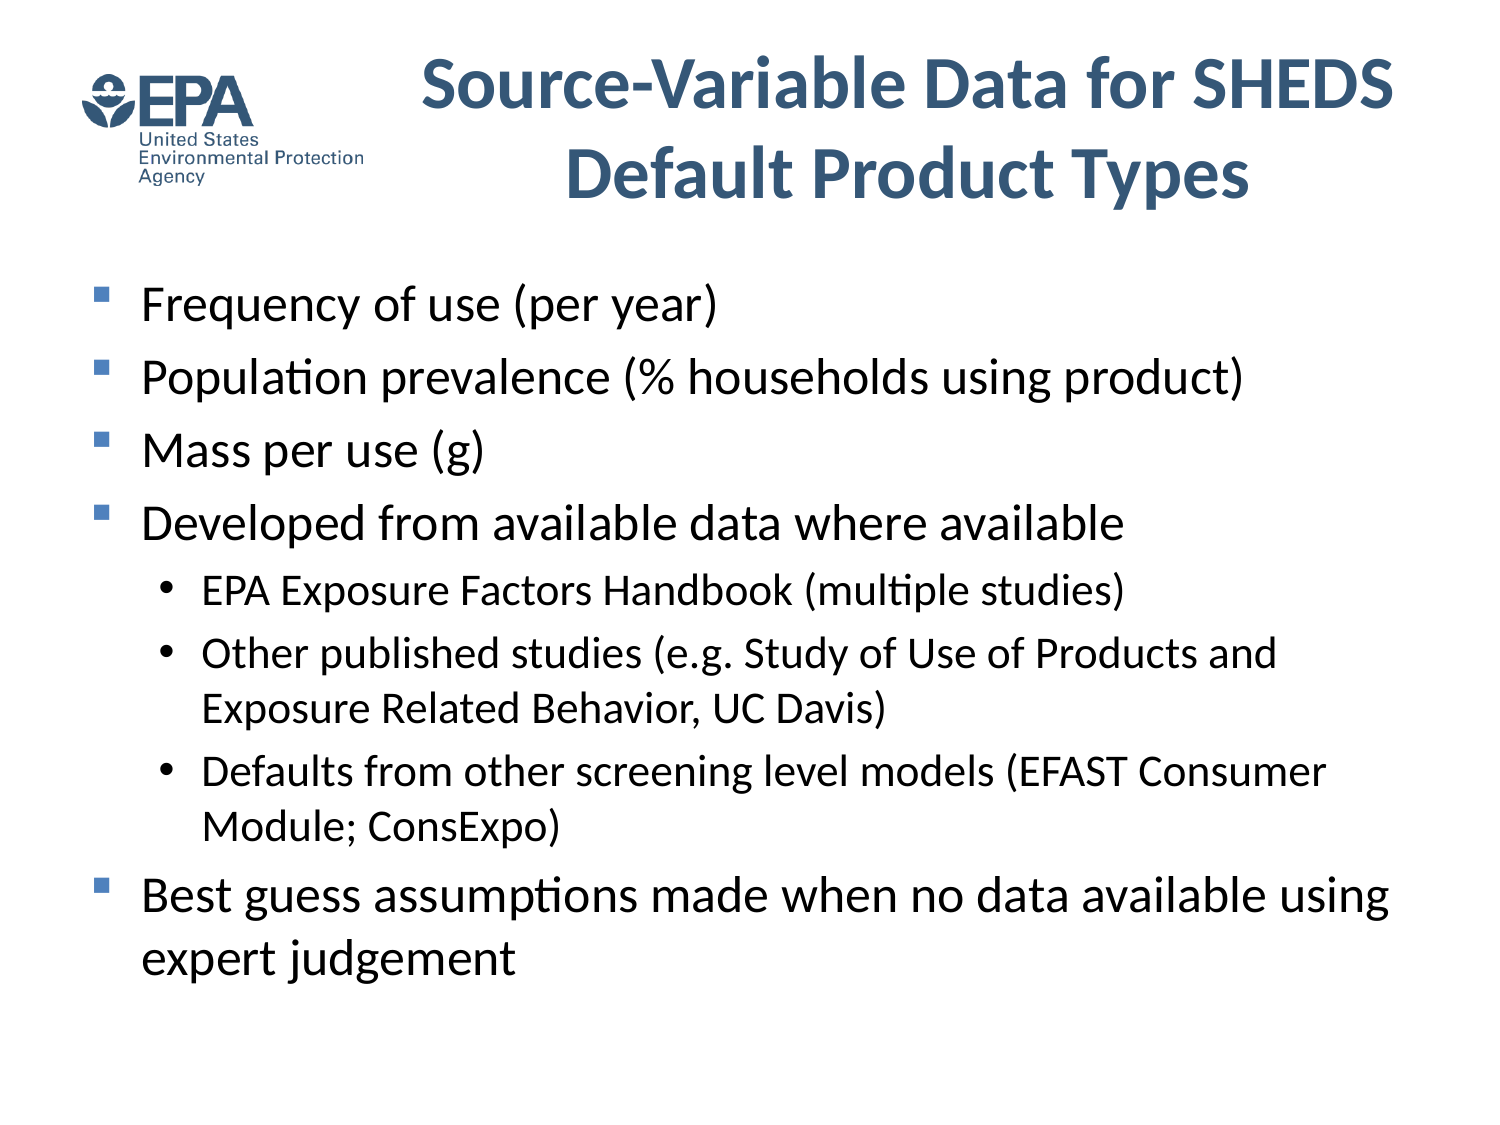

Source-Variable Data for SHEDS Default Product Types
Frequency of use (per year)
Population prevalence (% households using product)
Mass per use (g)
Developed from available data where available
EPA Exposure Factors Handbook (multiple studies)
Other published studies (e.g. Study of Use of Products and Exposure Related Behavior, UC Davis)
Defaults from other screening level models (EFAST Consumer Module; ConsExpo)
Best guess assumptions made when no data available using expert judgement